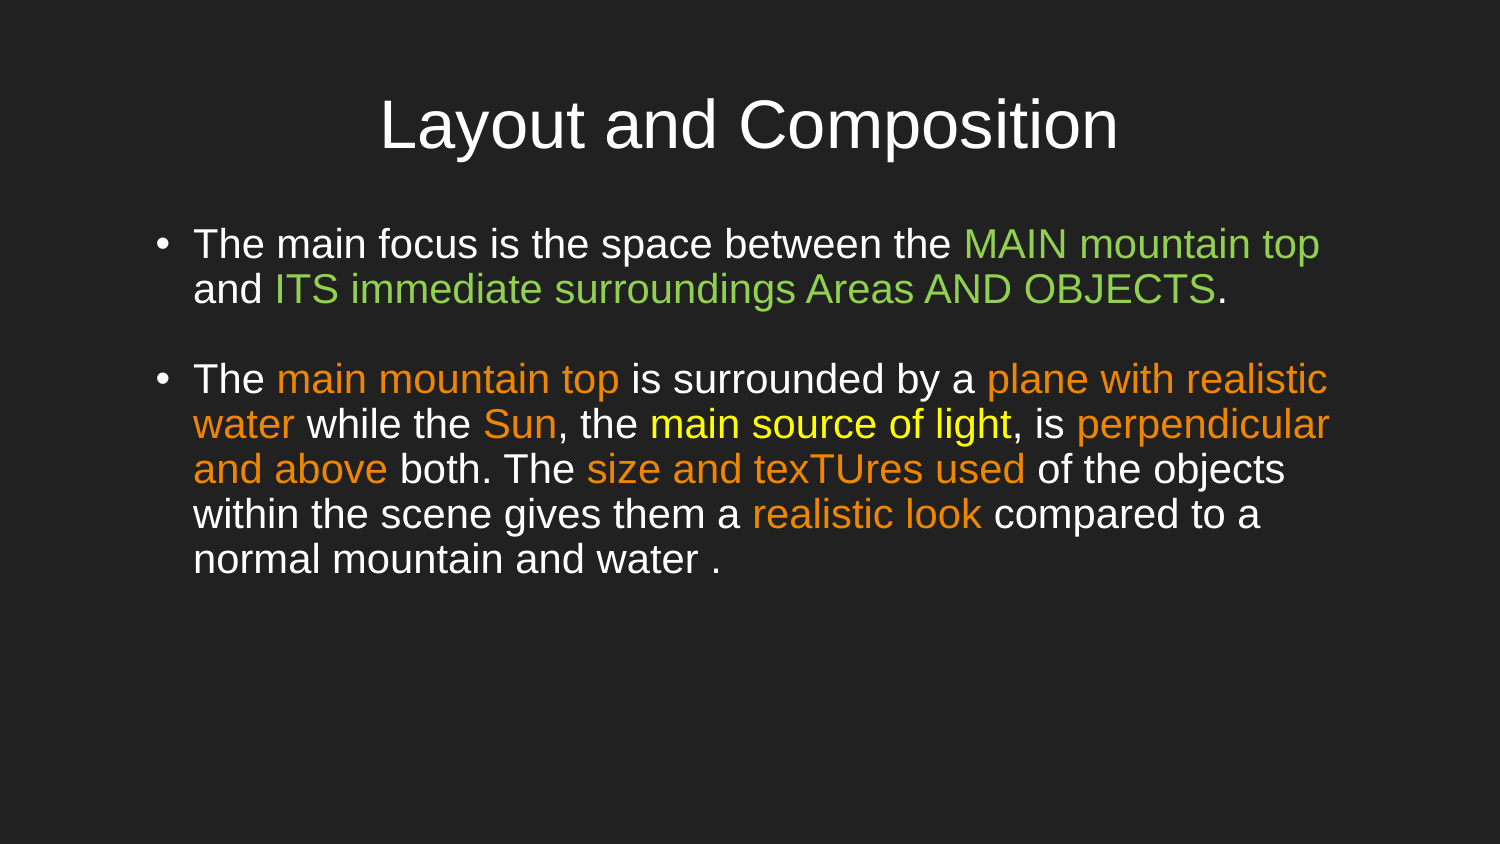

# Layout and Composition
The main focus is the space between the MAIN mountain top and ITS immediate surroundings Areas AND OBJECTS.

The main mountain top is surrounded by a plane with realistic water while the Sun, the main source of light, is perpendicular and above both. The size and texTUres used of the objects within the scene gives them a realistic look compared to a normal mountain and water .